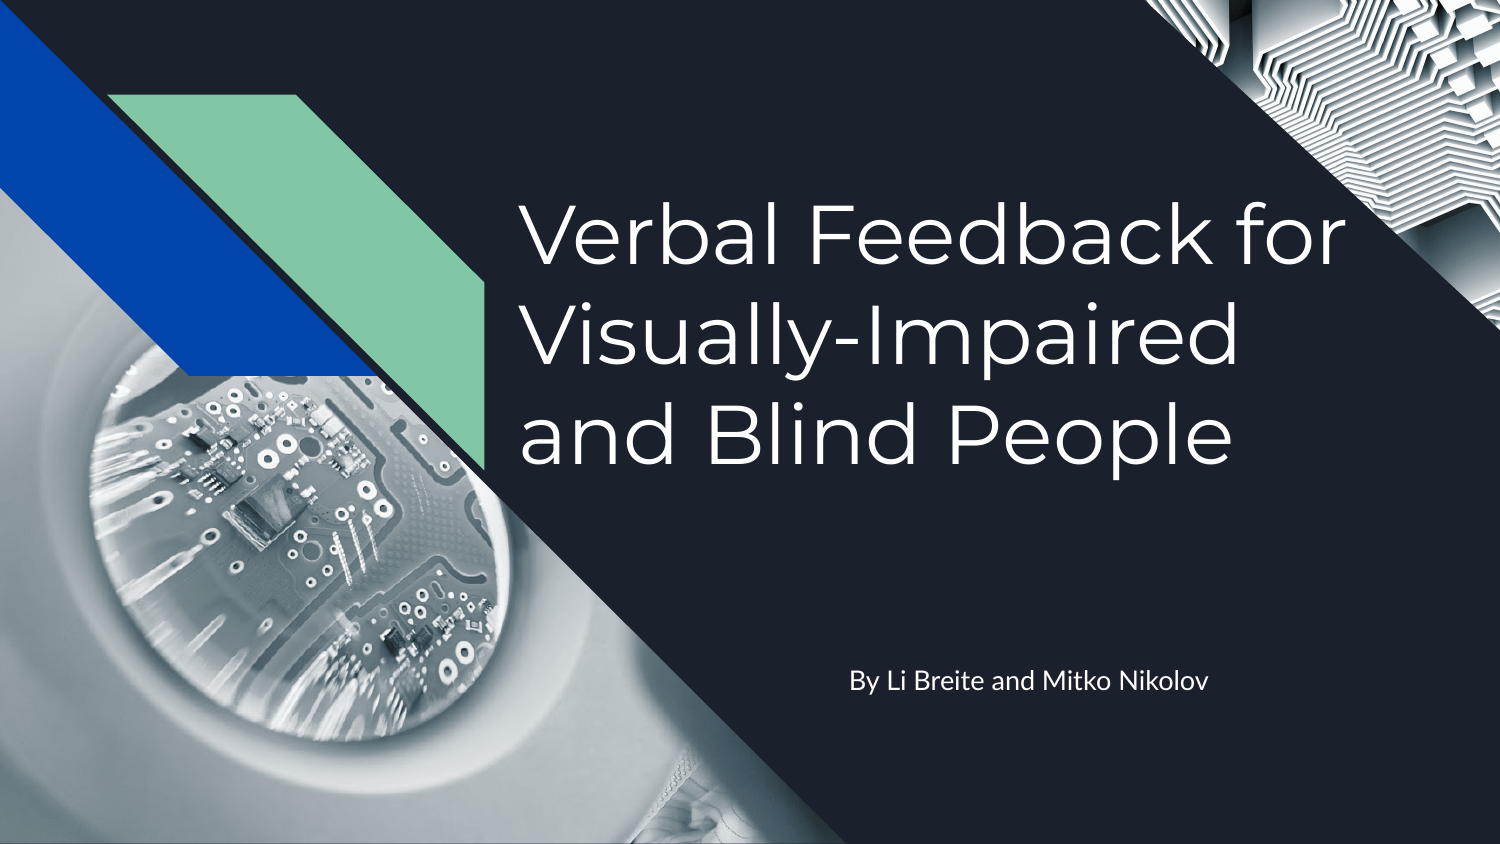

# Verbal Feedback for Visually-Impaired and Blind People
By Li Breite and Mitko Nikolov